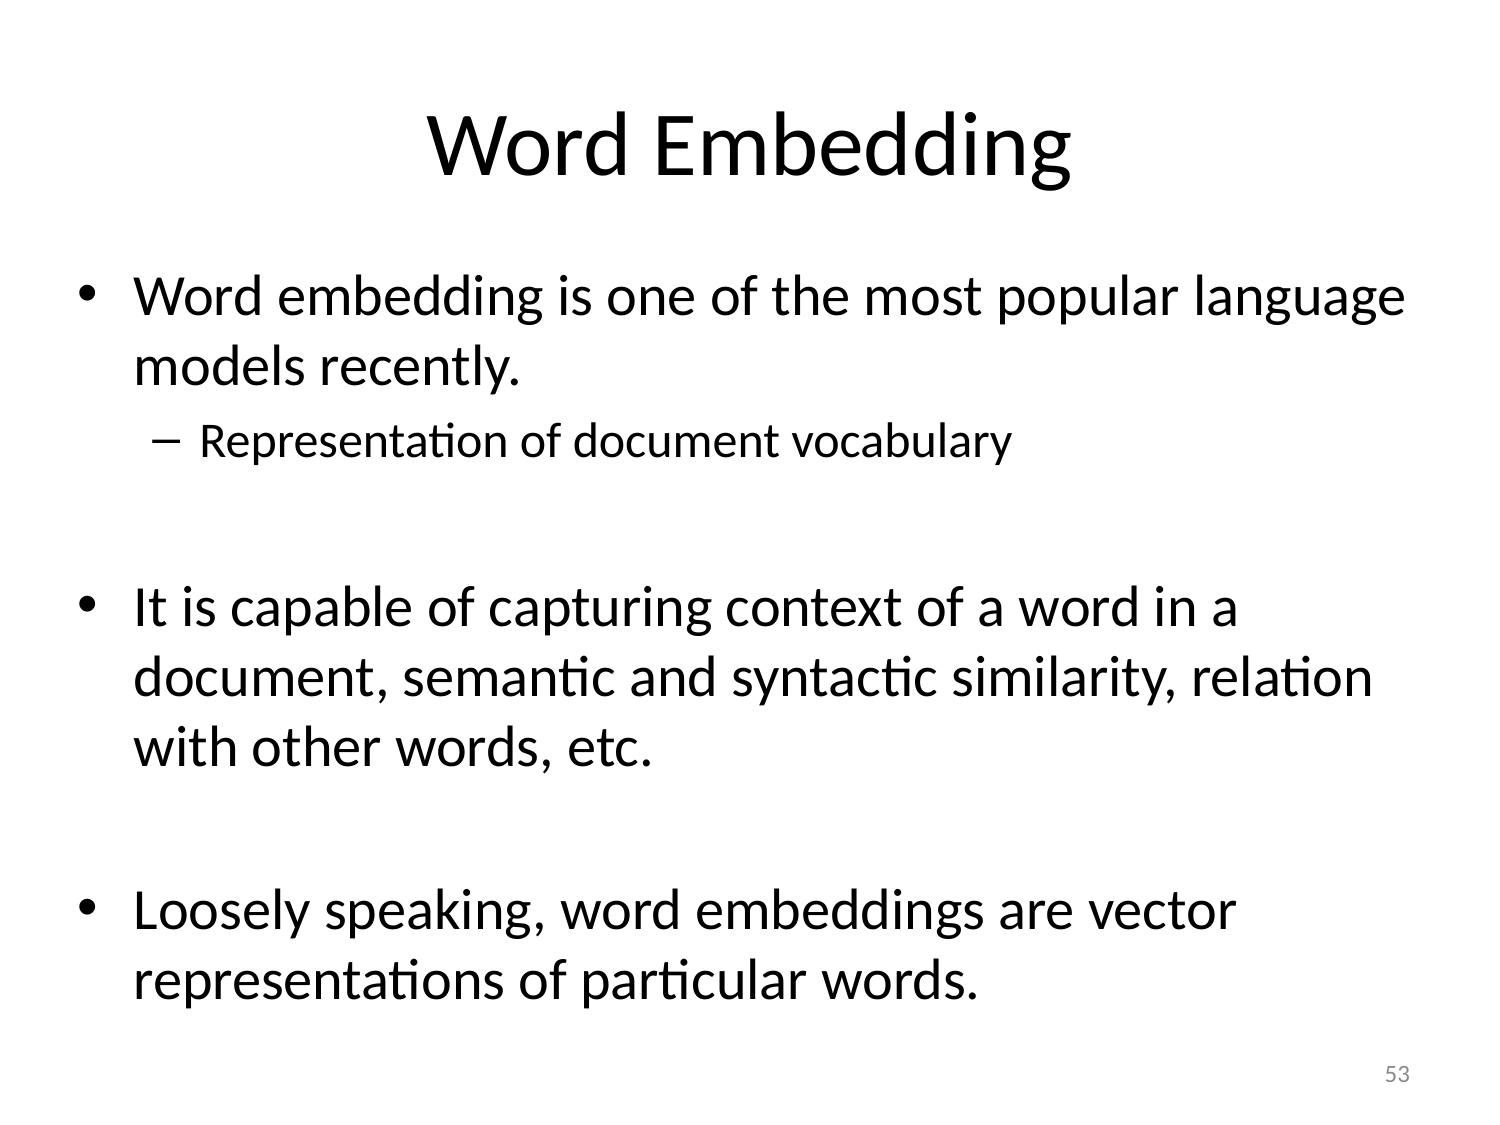

# Word Embedding
Word embedding is one of the most popular language models recently.
Representation of document vocabulary

It is capable of capturing context of a word in a document, semantic and syntactic similarity, relation with other words, etc.

Loosely speaking, word embeddings are vector representations of particular words.

53